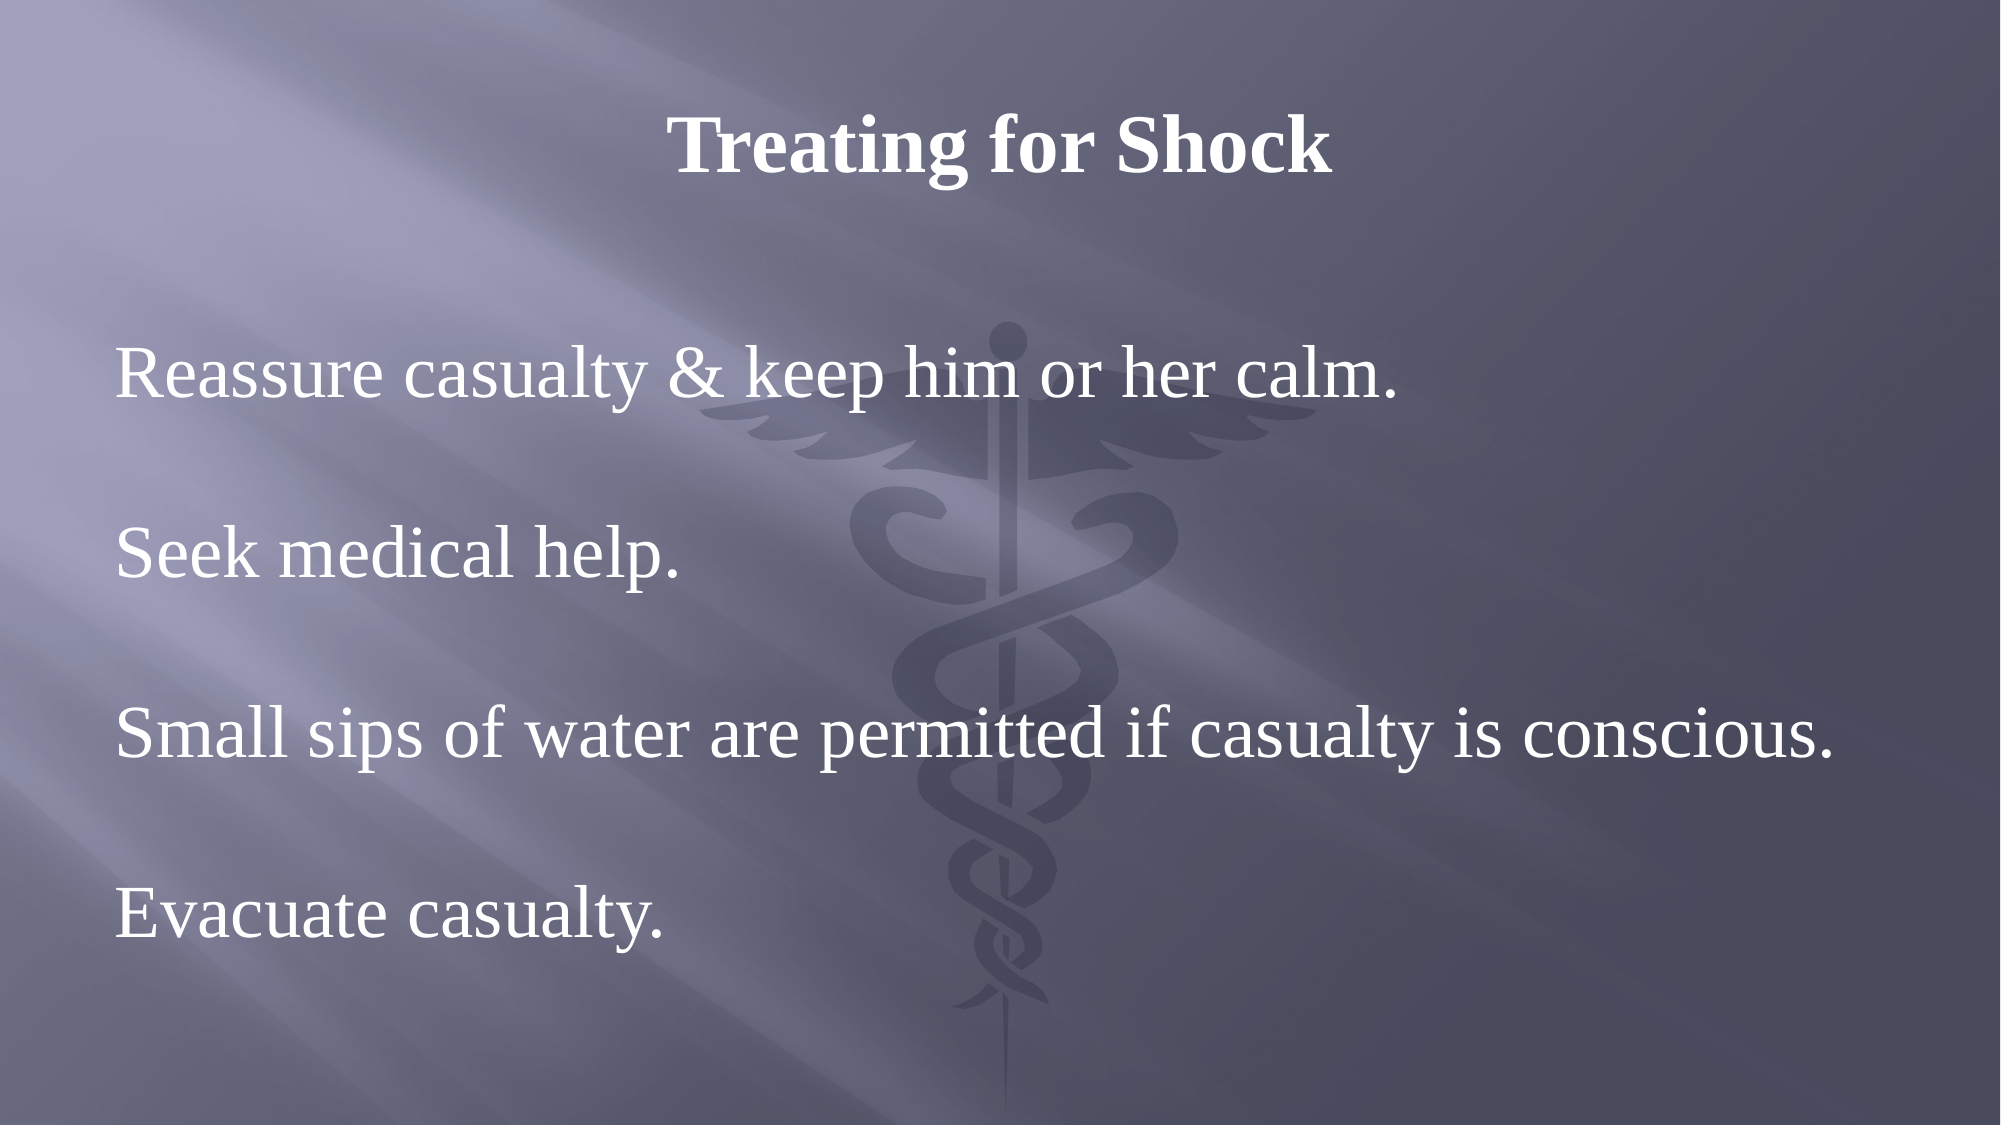

# Treating for Shock
Reassure casualty & keep him or her calm.

Seek medical help.

Small sips of water are permitted if casualty is conscious.

Evacuate casualty.